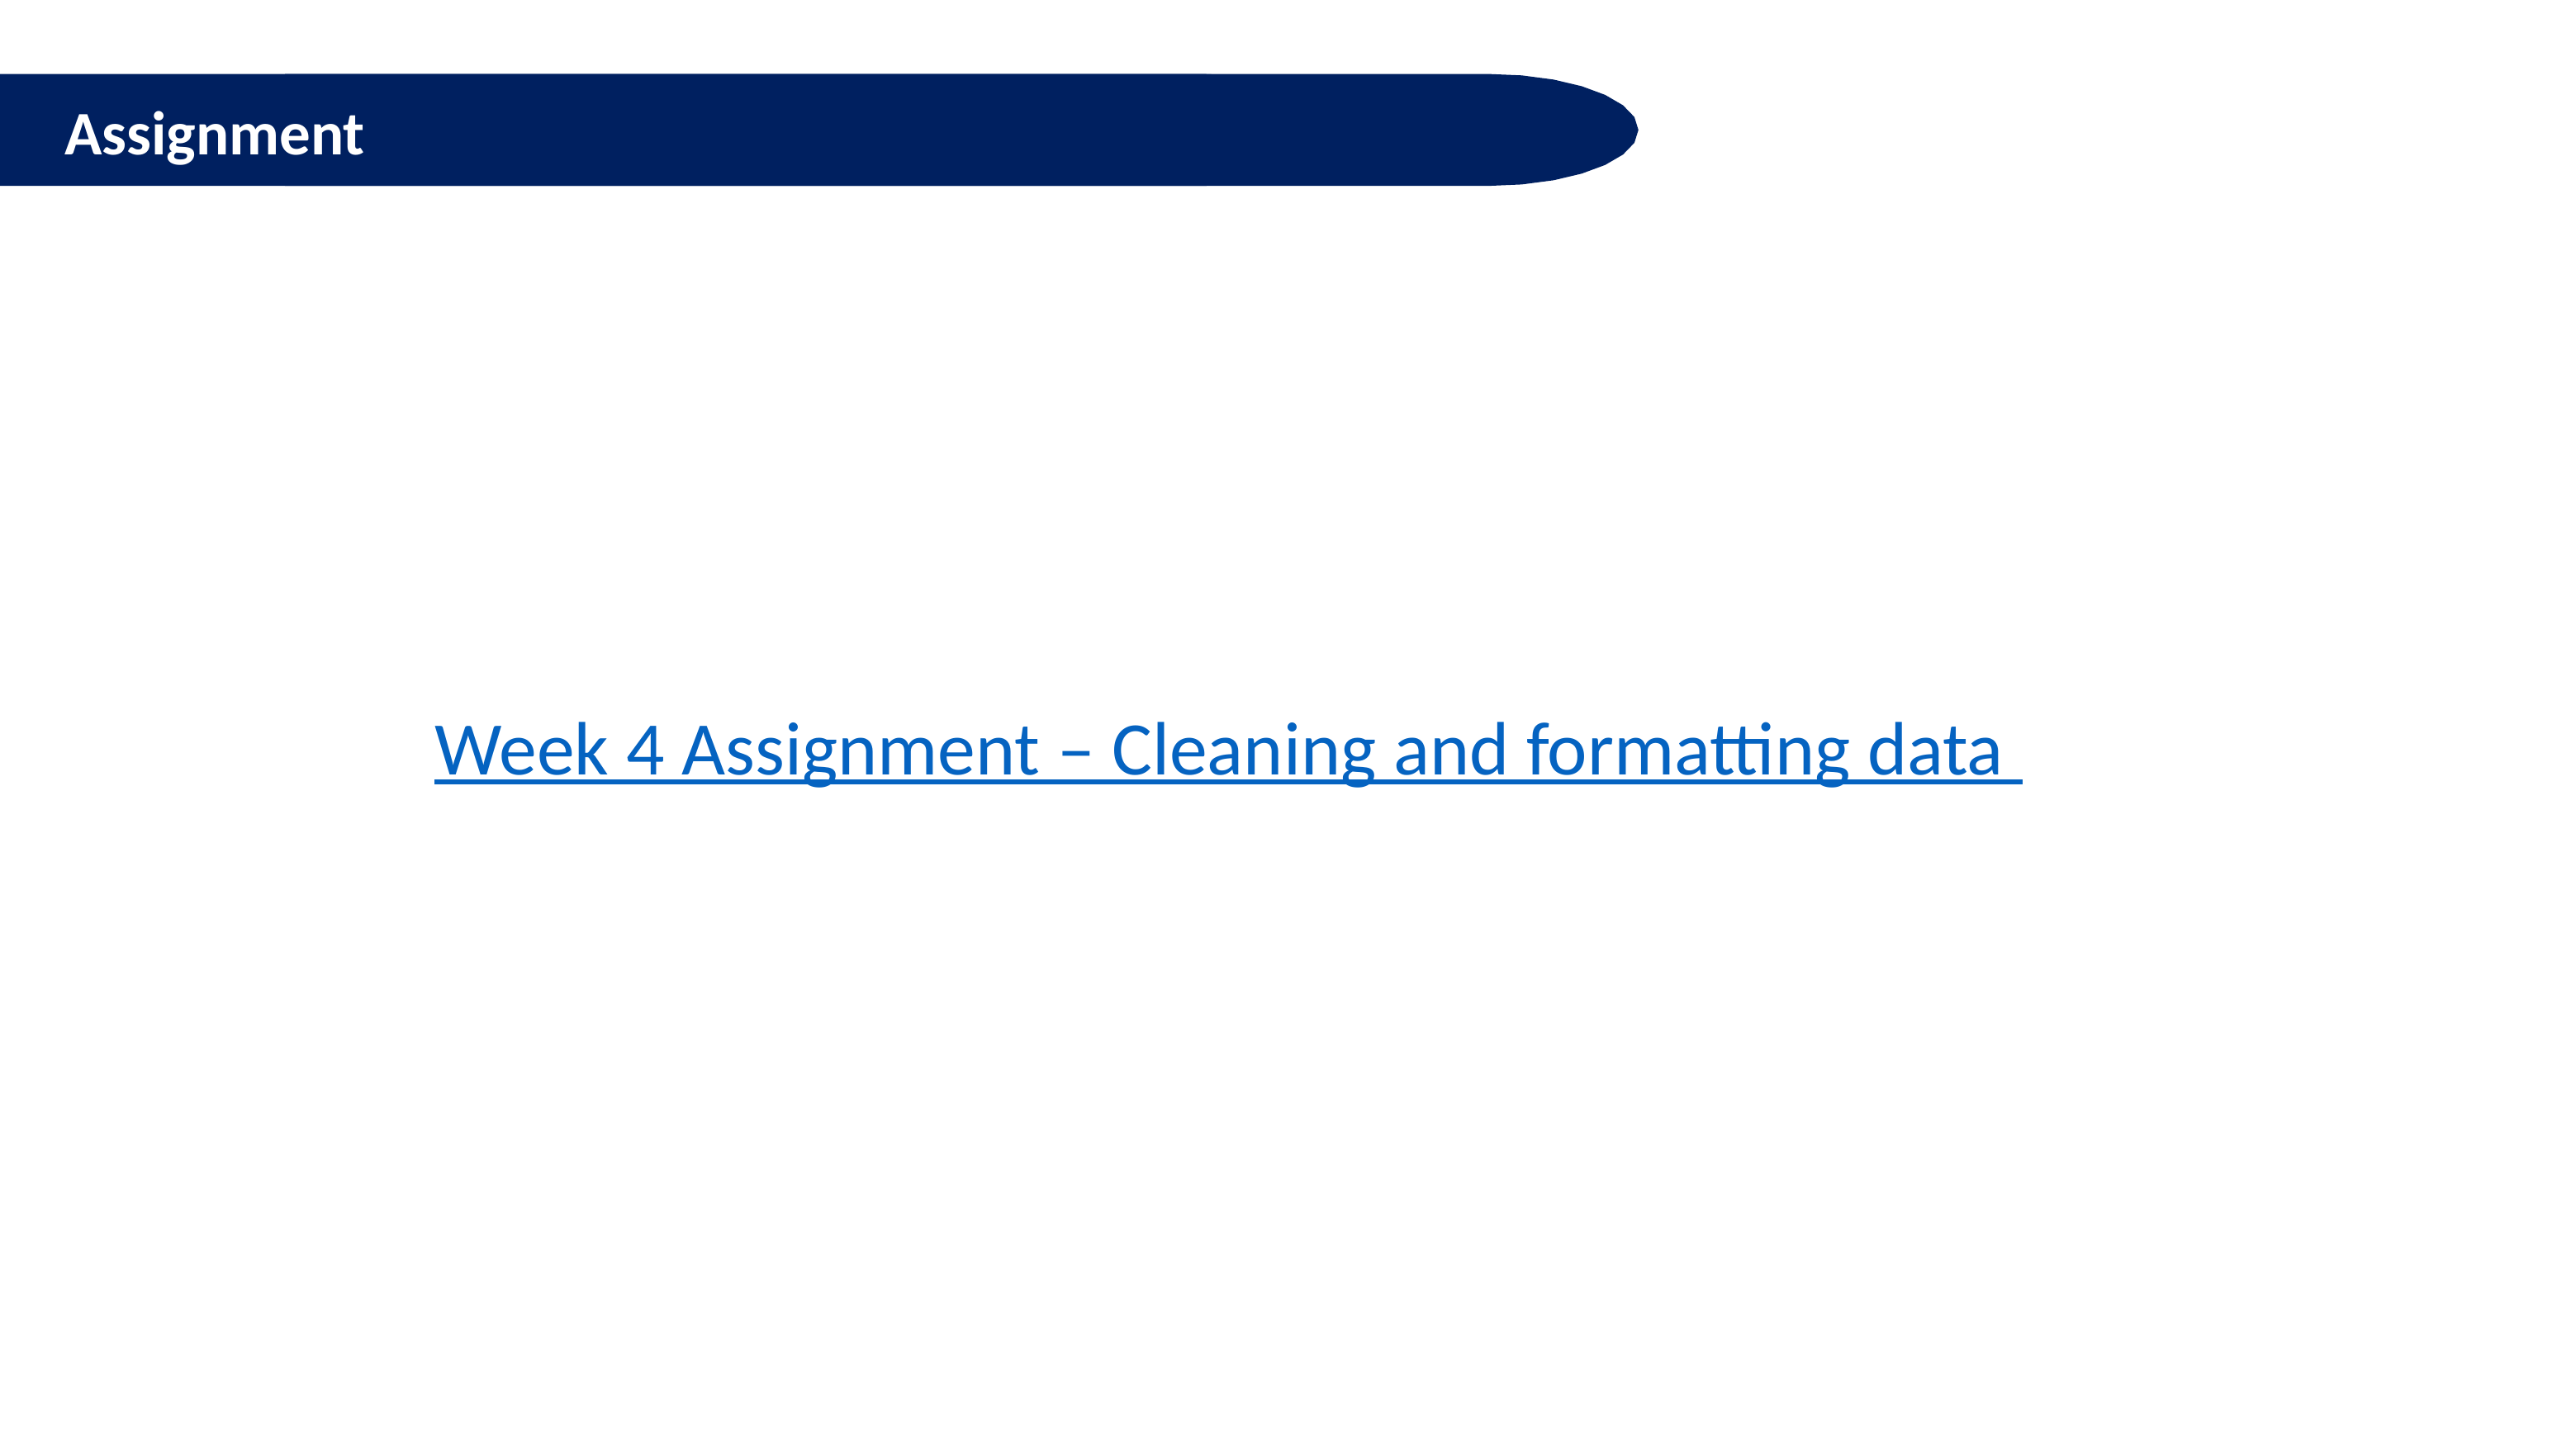

Assignment
Week 4 Assignment – Cleaning and formatting data